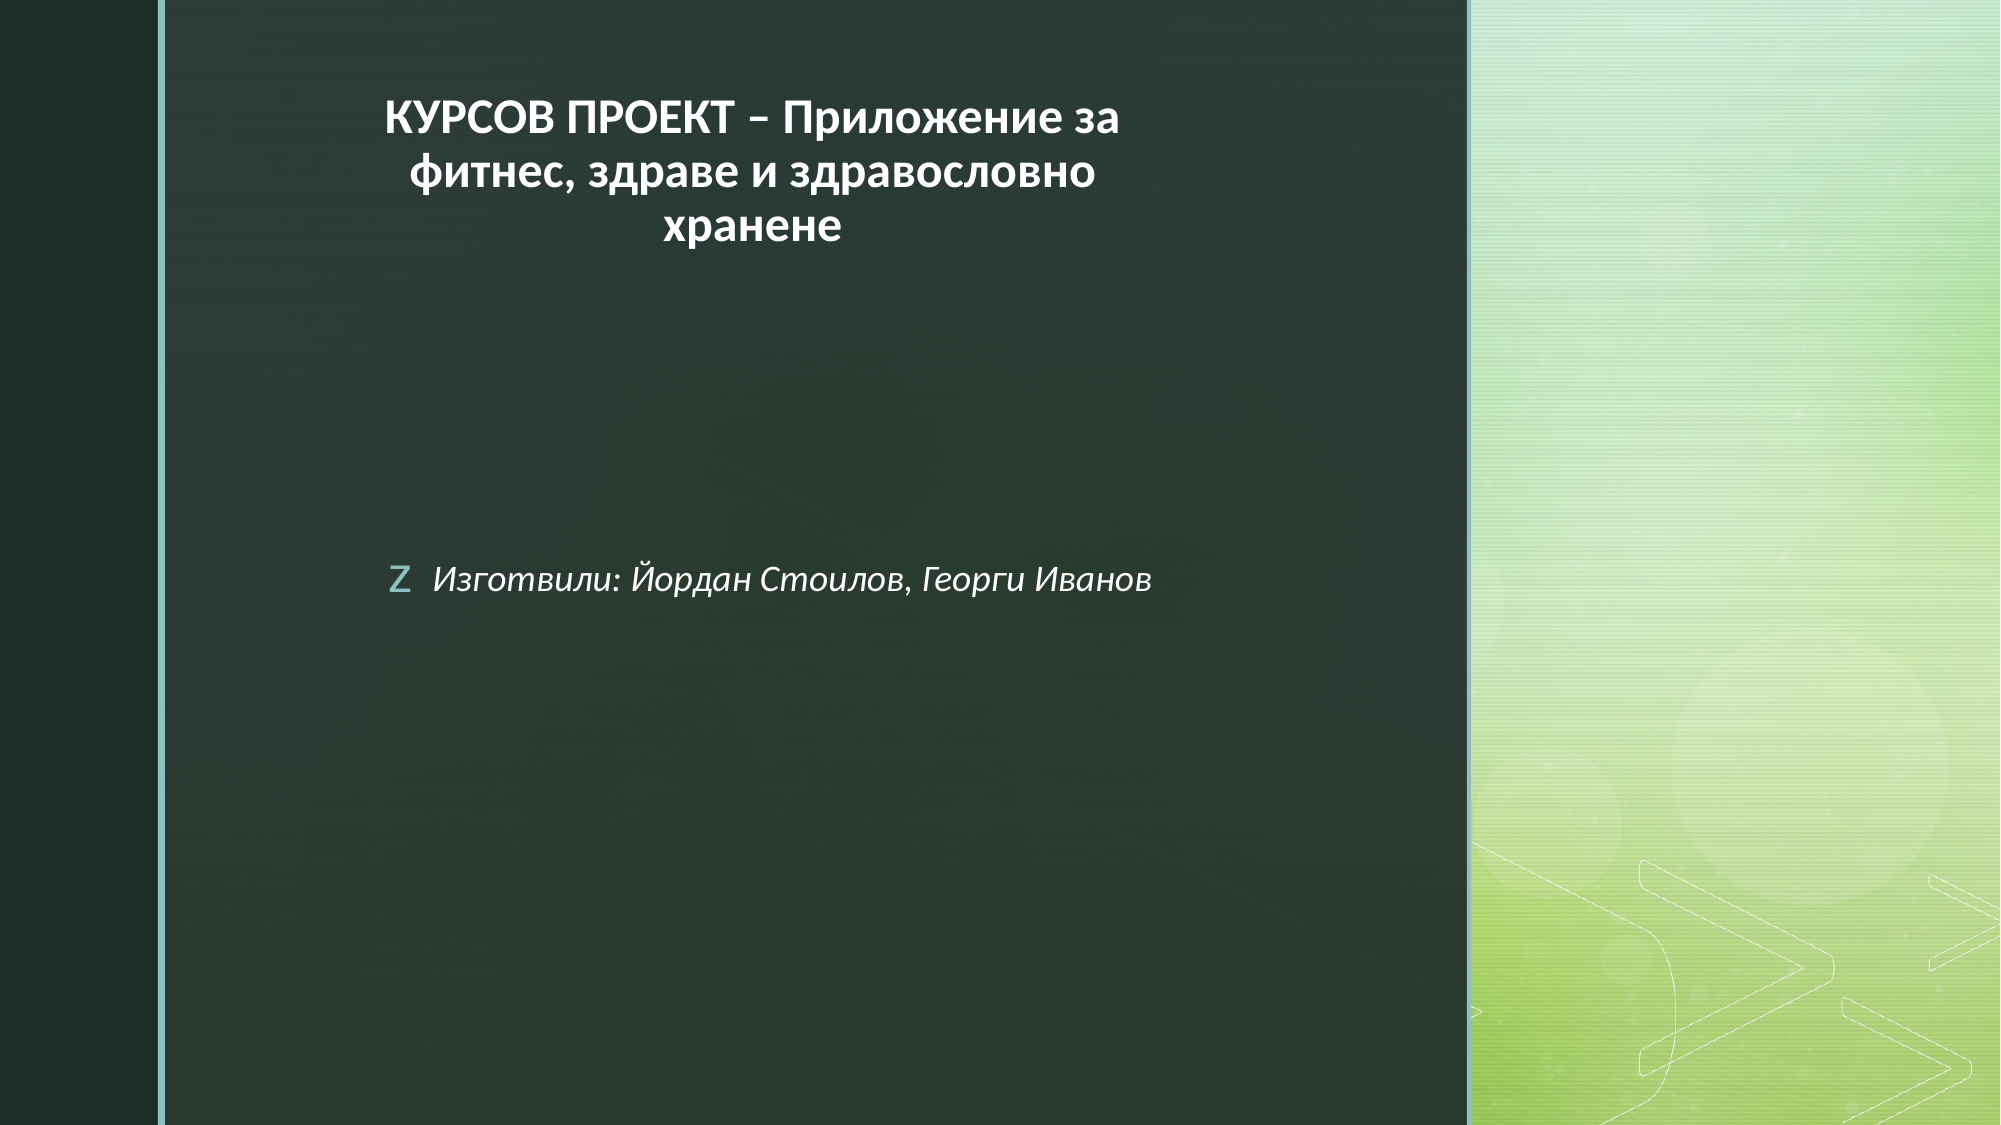

# КУРСОВ ПРОЕКТ – Приложение за фитнес, здраве и здравословно хранене
Изготвили: Йордан Стоилов, Георги Иванов